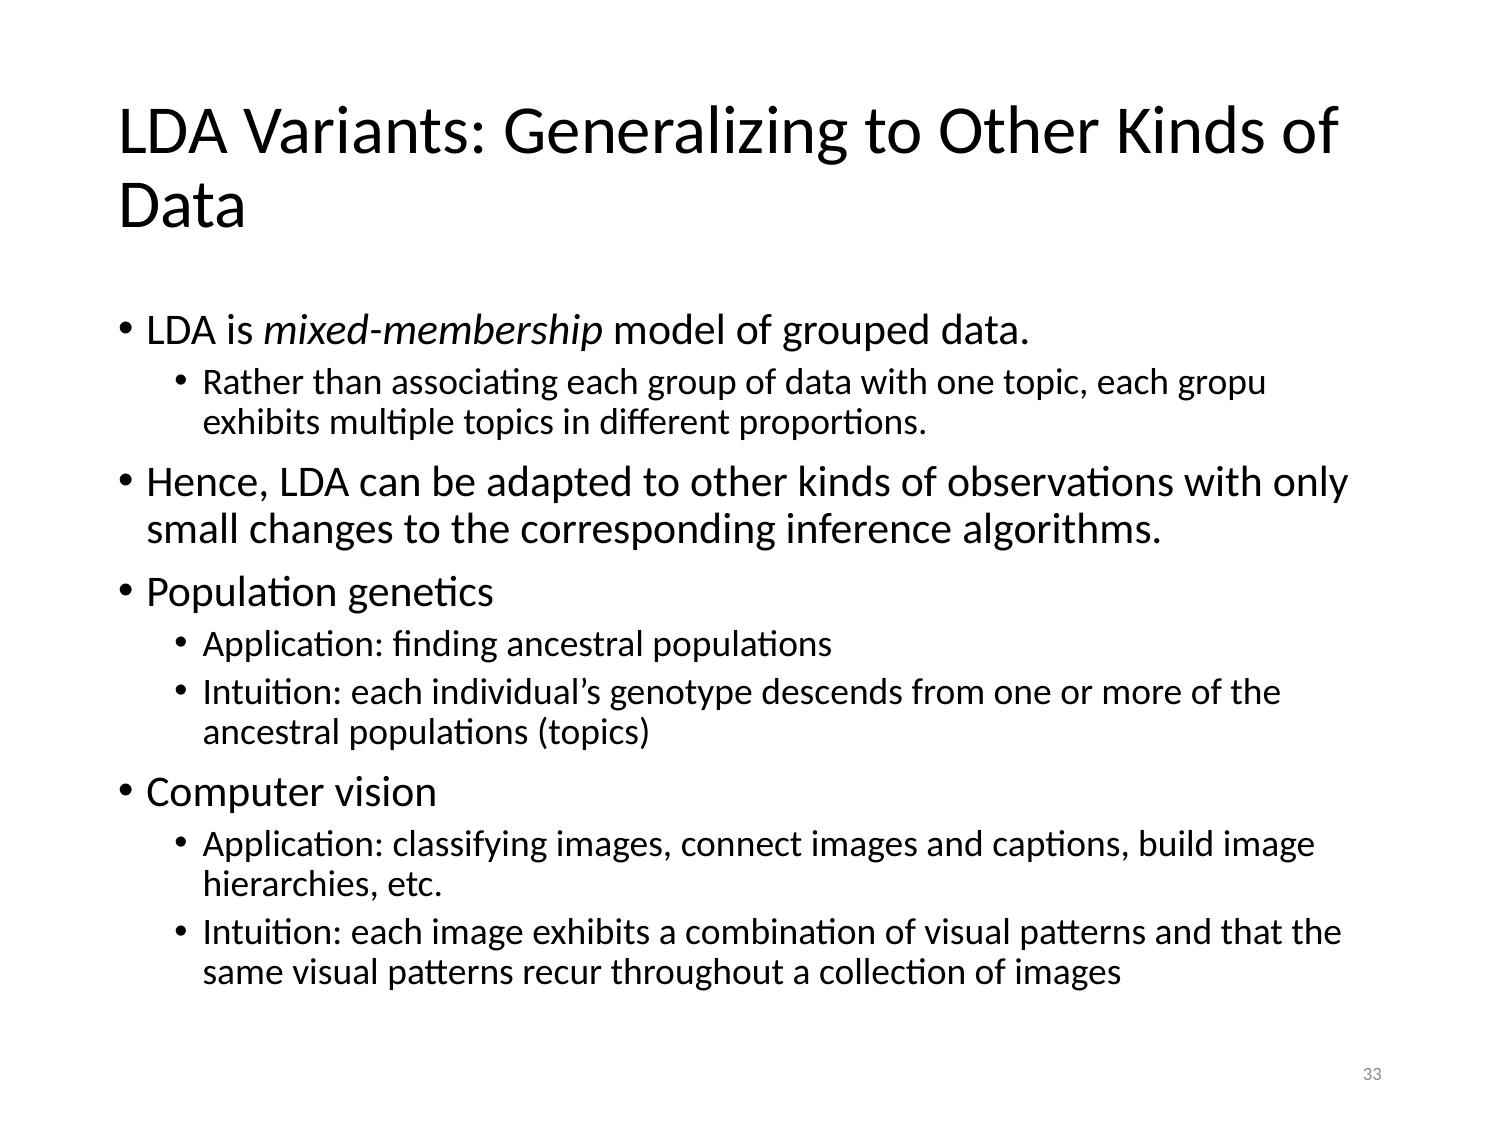

# LDA Variants: Generalizing to Other Kinds of Data
LDA is mixed-membership model of grouped data.
Rather than associating each group of data with one topic, each gropu exhibits multiple topics in different proportions.
Hence, LDA can be adapted to other kinds of observations with only small changes to the corresponding inference algorithms.
Population genetics
Application: finding ancestral populations
Intuition: each individual’s genotype descends from one or more of the ancestral populations (topics)
Computer vision
Application: classifying images, connect images and captions, build image hierarchies, etc.
Intuition: each image exhibits a combination of visual patterns and that the same visual patterns recur throughout a collection of images
33